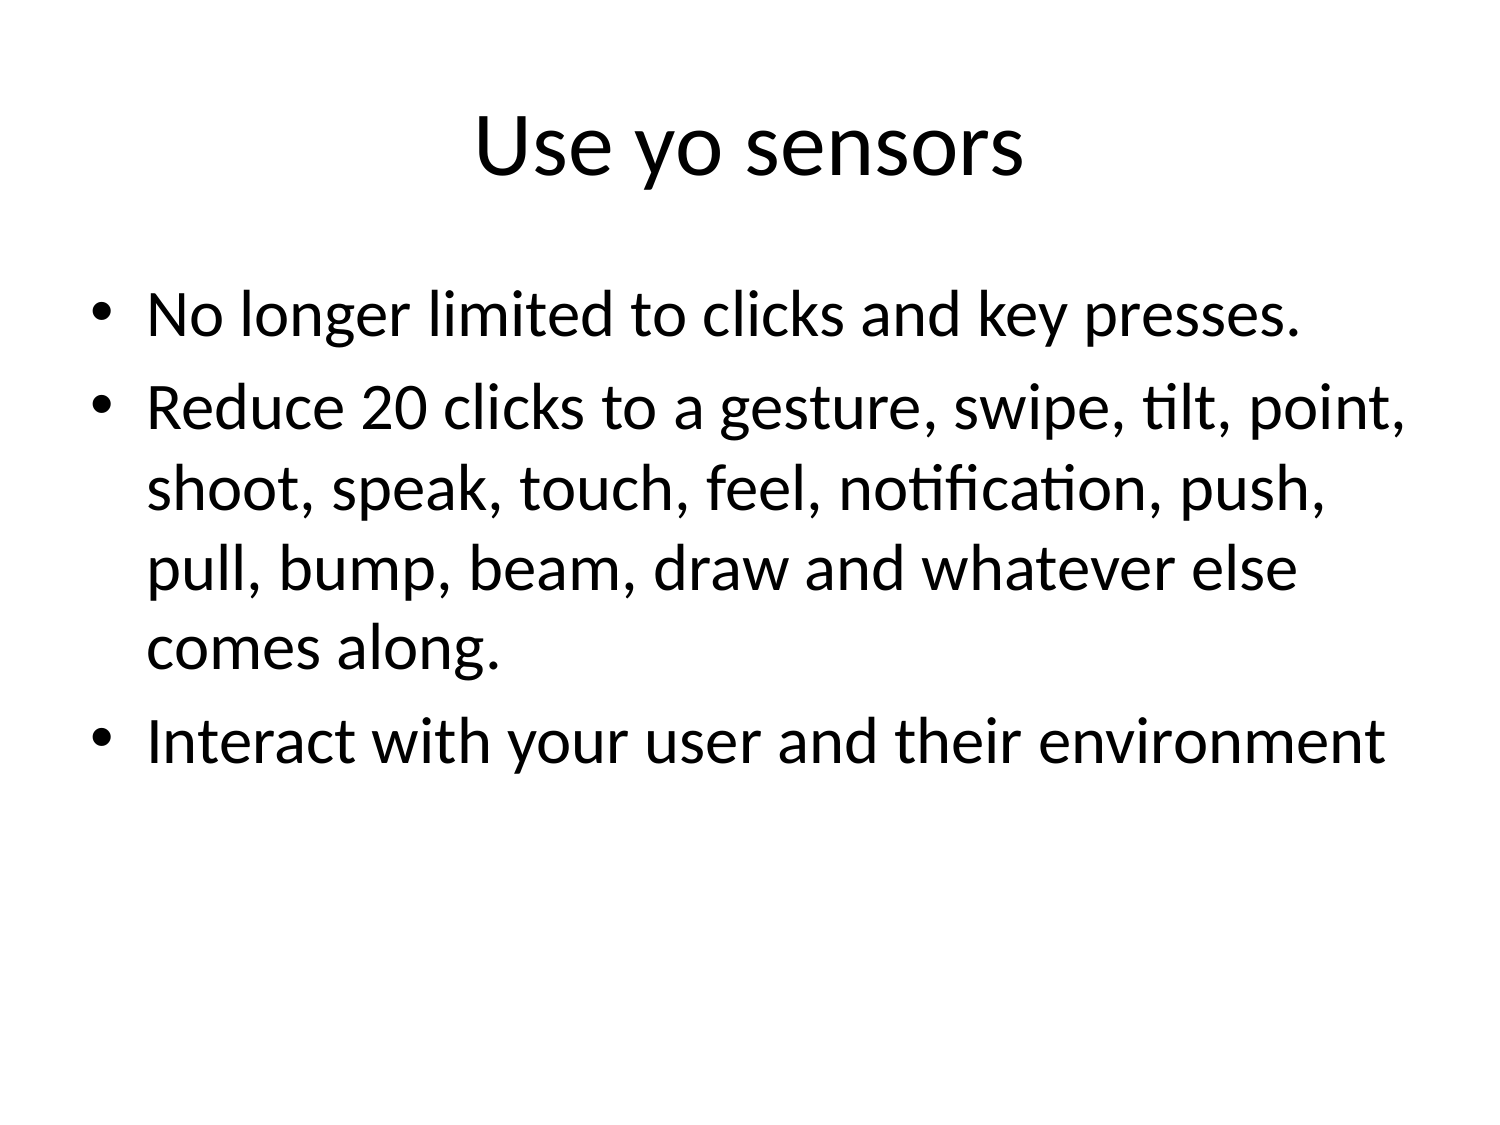

# Use yo sensors
No longer limited to clicks and key presses.
Reduce 20 clicks to a gesture, swipe, tilt, point, shoot, speak, touch, feel, notification, push, pull, bump, beam, draw and whatever else comes along.
Interact with your user and their environment